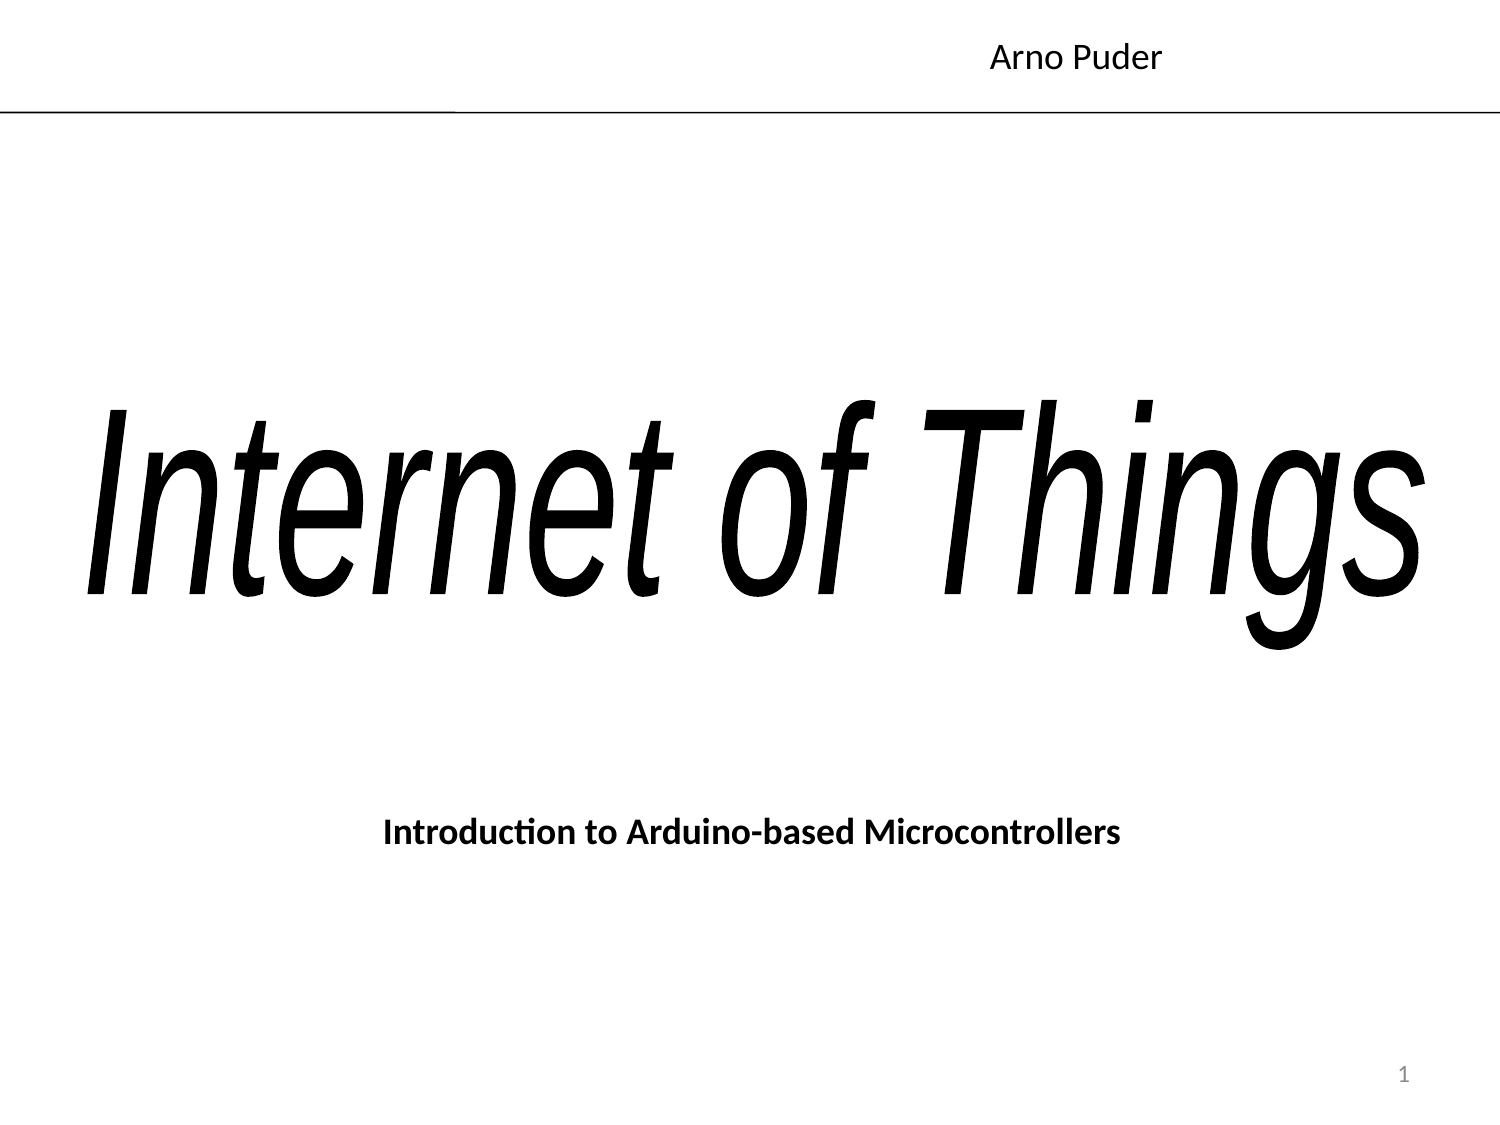

Arno Puder

Internet of Things
Introduction to Arduino-based Microcontrollers
1